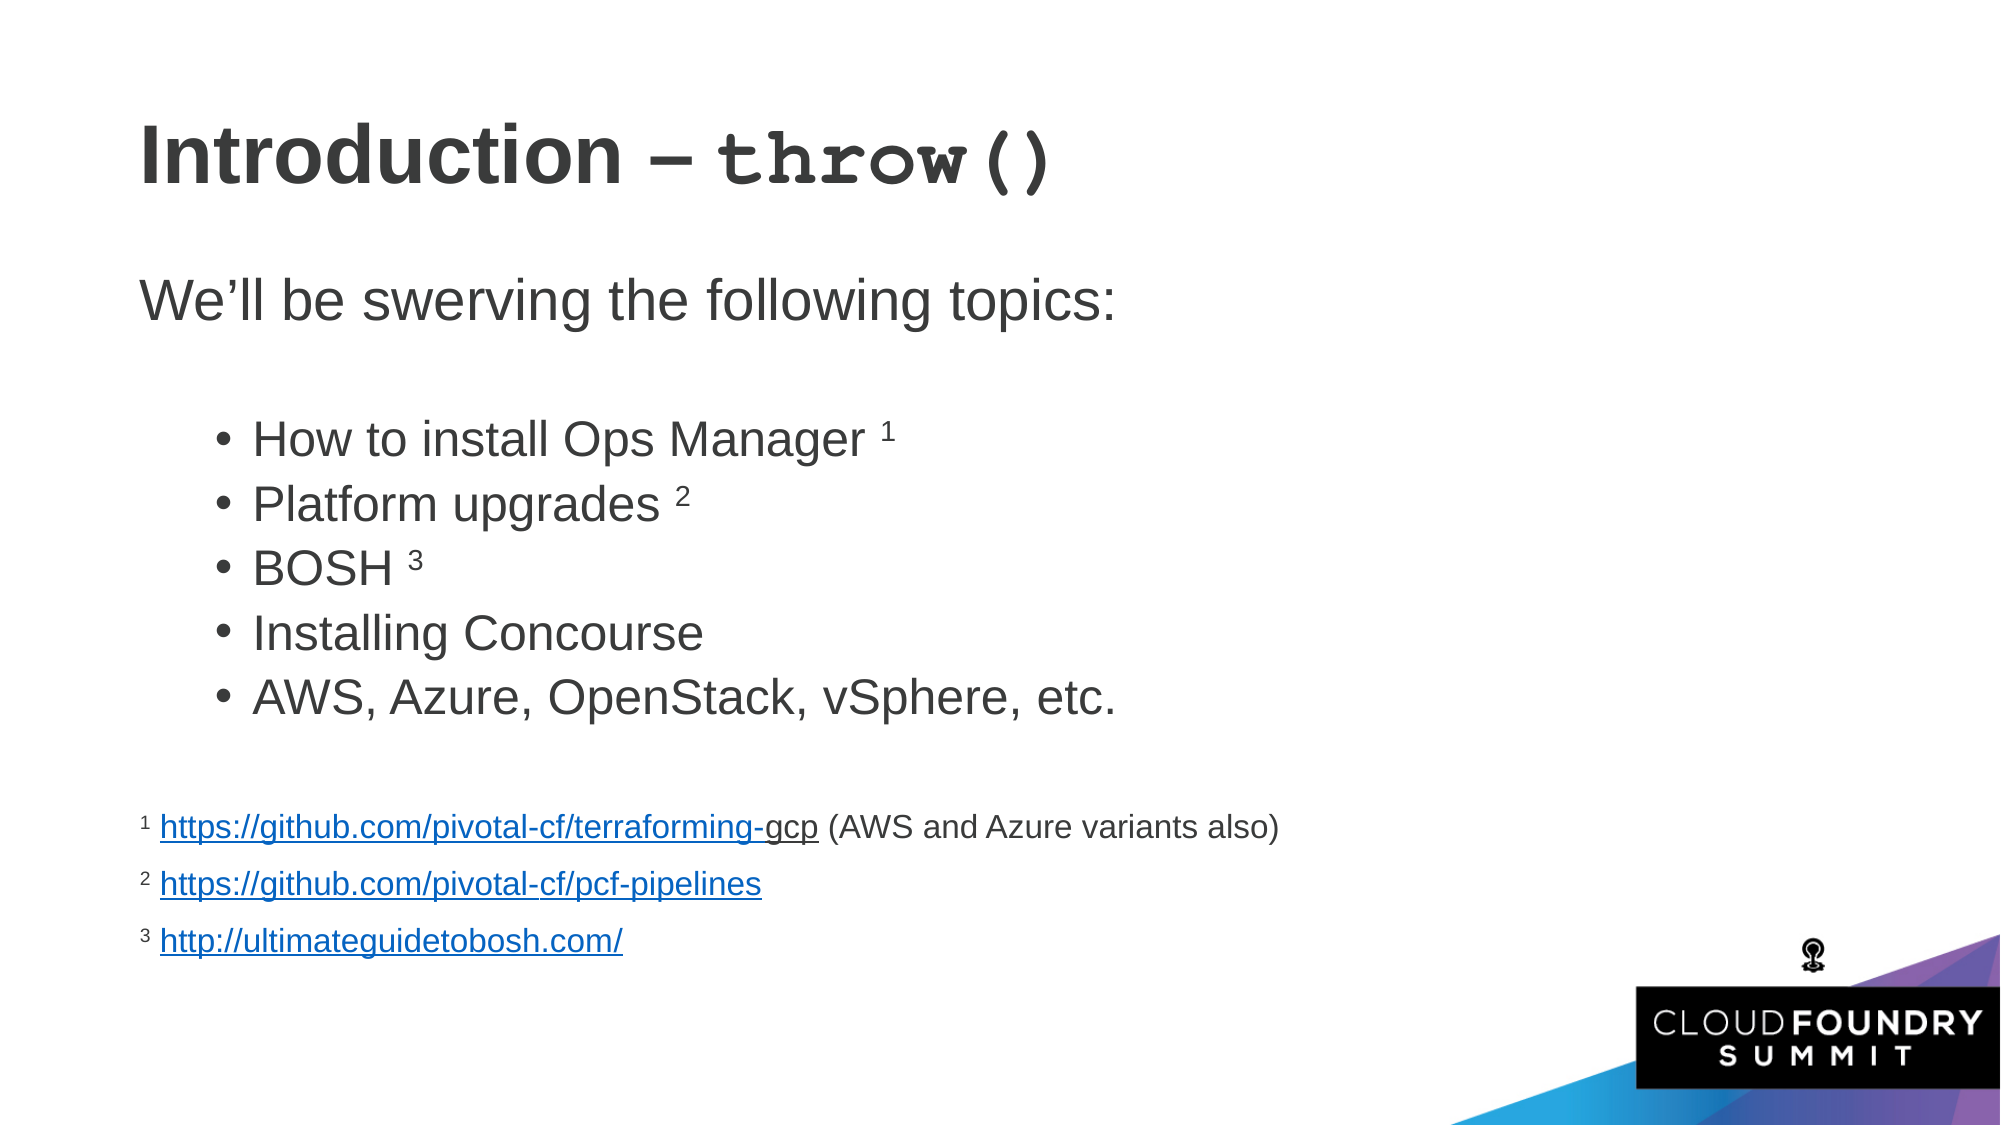

Introduction – throw()
We’ll be swerving the following topics:
How to install Ops Manager 1
Platform upgrades 2
BOSH 3
Installing Concourse
AWS, Azure, OpenStack, vSphere, etc.

1 https://github.com/pivotal-cf/terraforming-gcp (AWS and Azure variants also)
2 https://github.com/pivotal-cf/pcf-pipelines
3 http://ultimateguidetobosh.com/